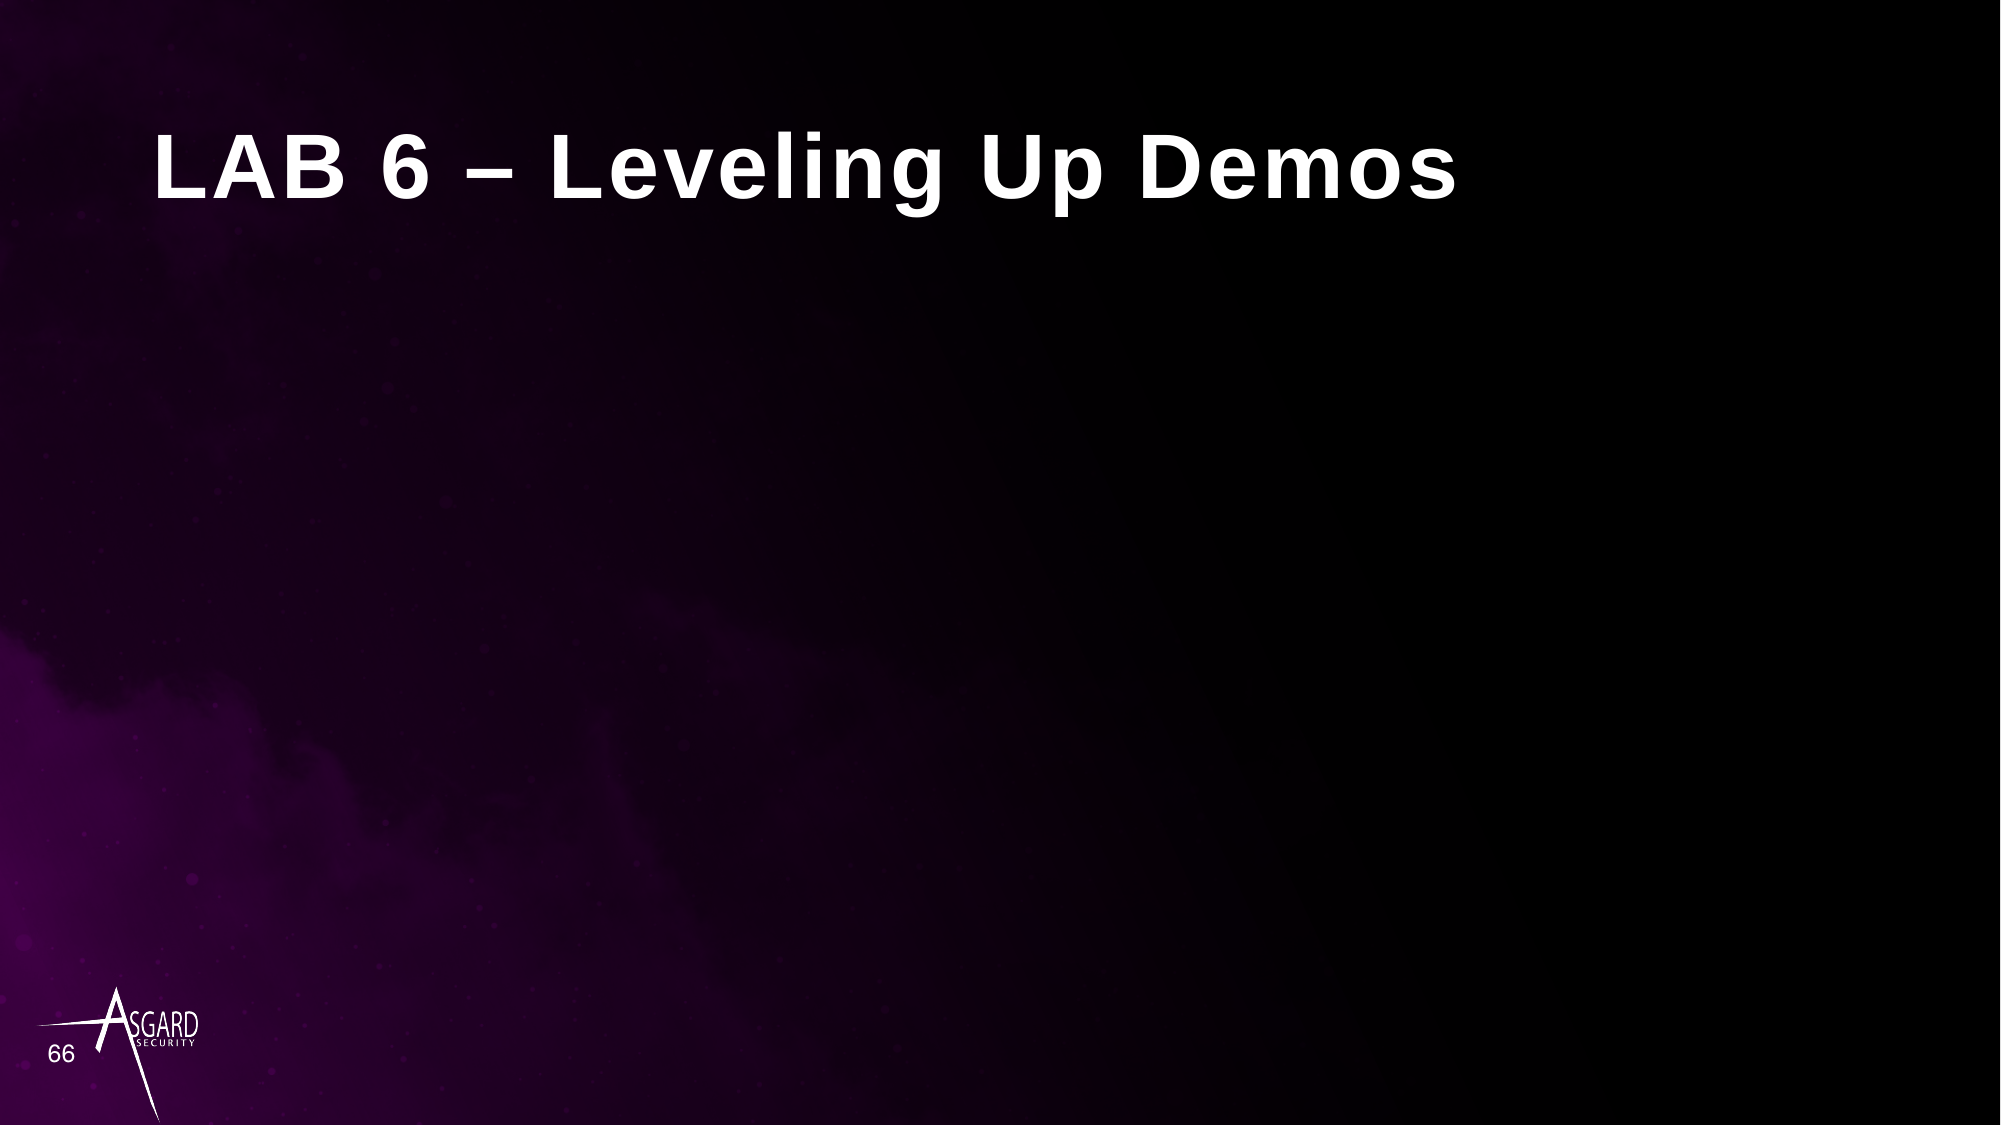

# LAB 6 – Leveling Up Demos